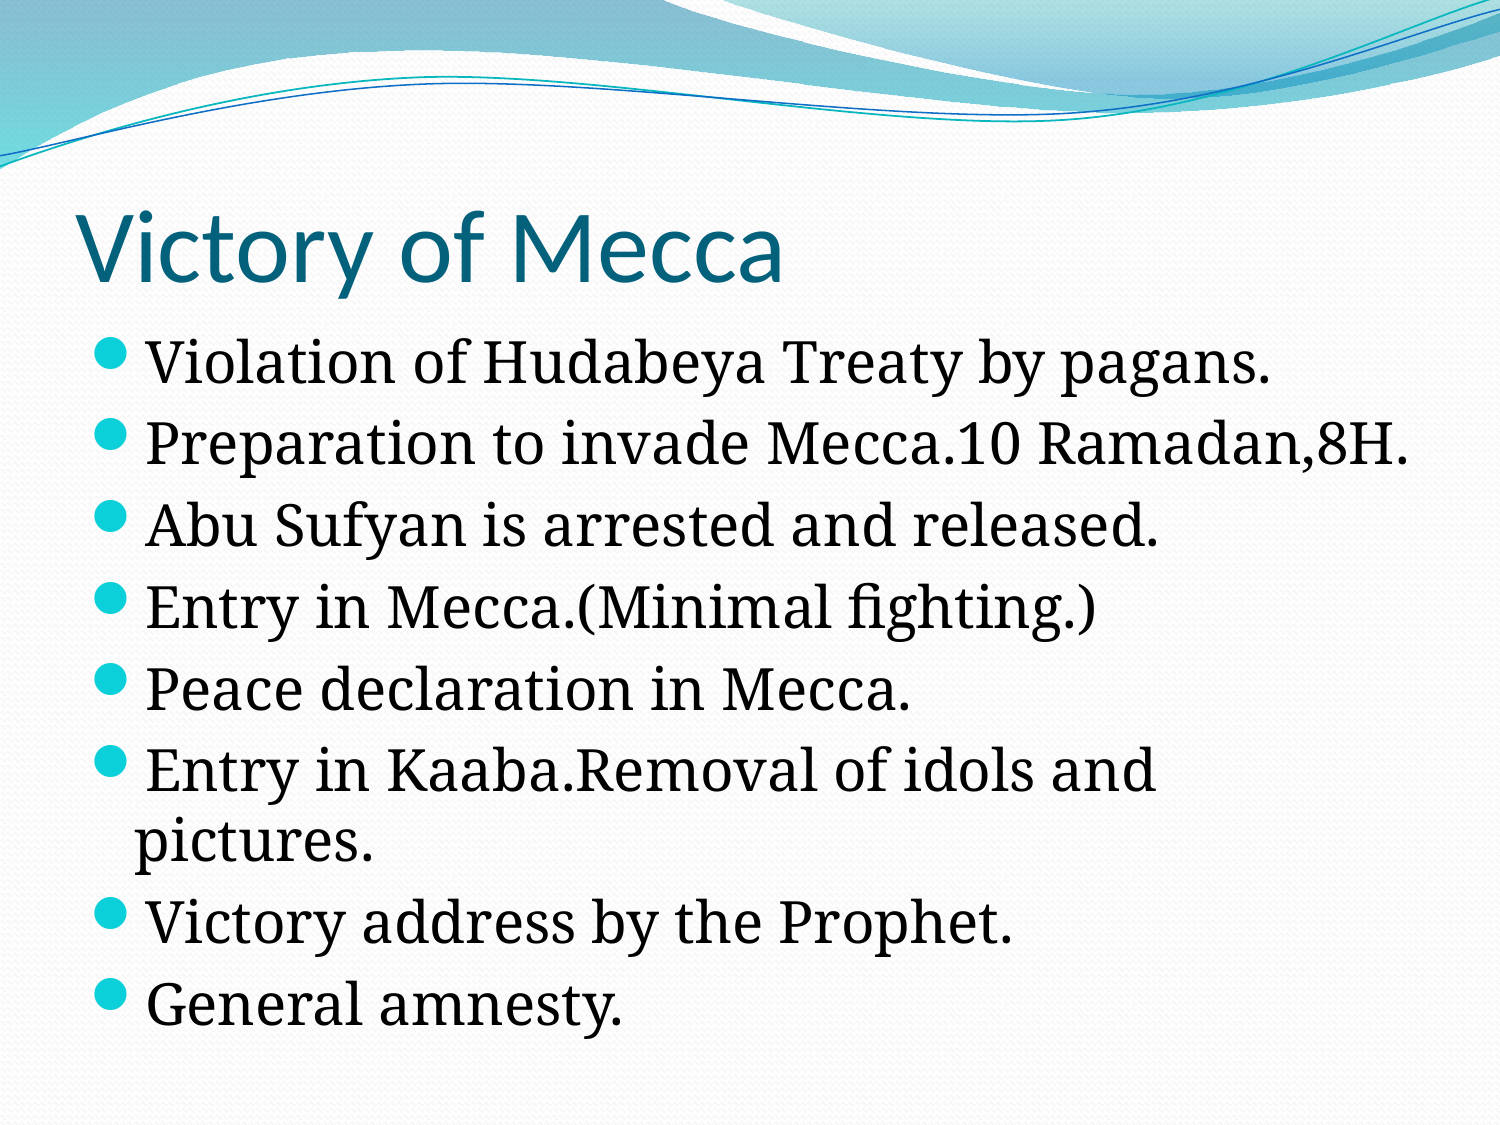

# Victory of Mecca
Violation of Hudabeya Treaty by pagans.
Preparation to invade Mecca.10 Ramadan,8H.
Abu Sufyan is arrested and released.
Entry in Mecca.(Minimal fighting.)
Peace declaration in Mecca.
Entry in Kaaba.Removal of idols and pictures.
Victory address by the Prophet.
General amnesty.